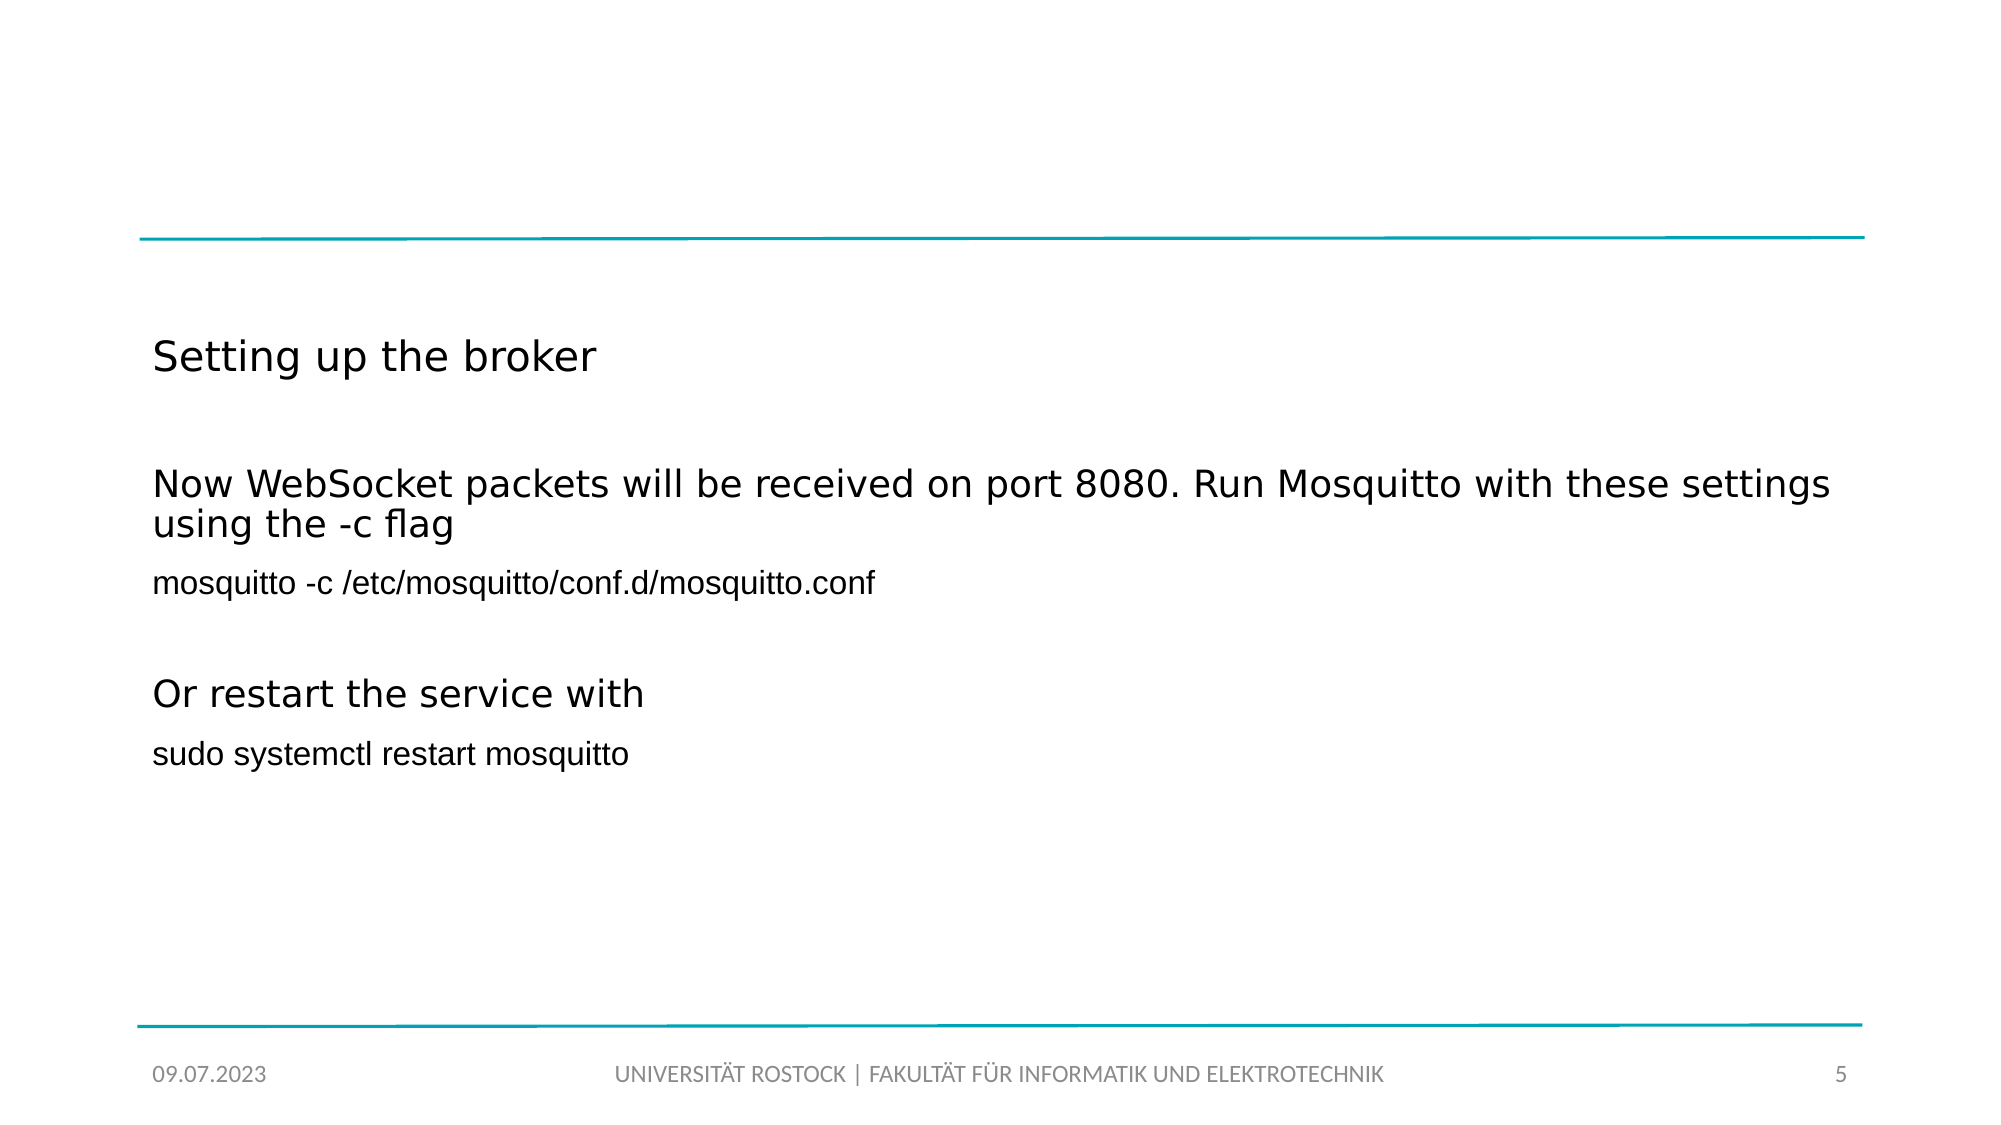

# Setting up the broker
Now WebSocket packets will be received on port 8080. Run Mosquitto with these settings using the -c flag
mosquitto -c /etc/mosquitto/conf.d/mosquitto.conf

Or restart the service with
sudo systemctl restart mosquitto
09.07.2023
UNIVERSITÄT ROSTOCK | FAKULTÄT FÜR INFORMATIK UND ELEKTROTECHNIK
5